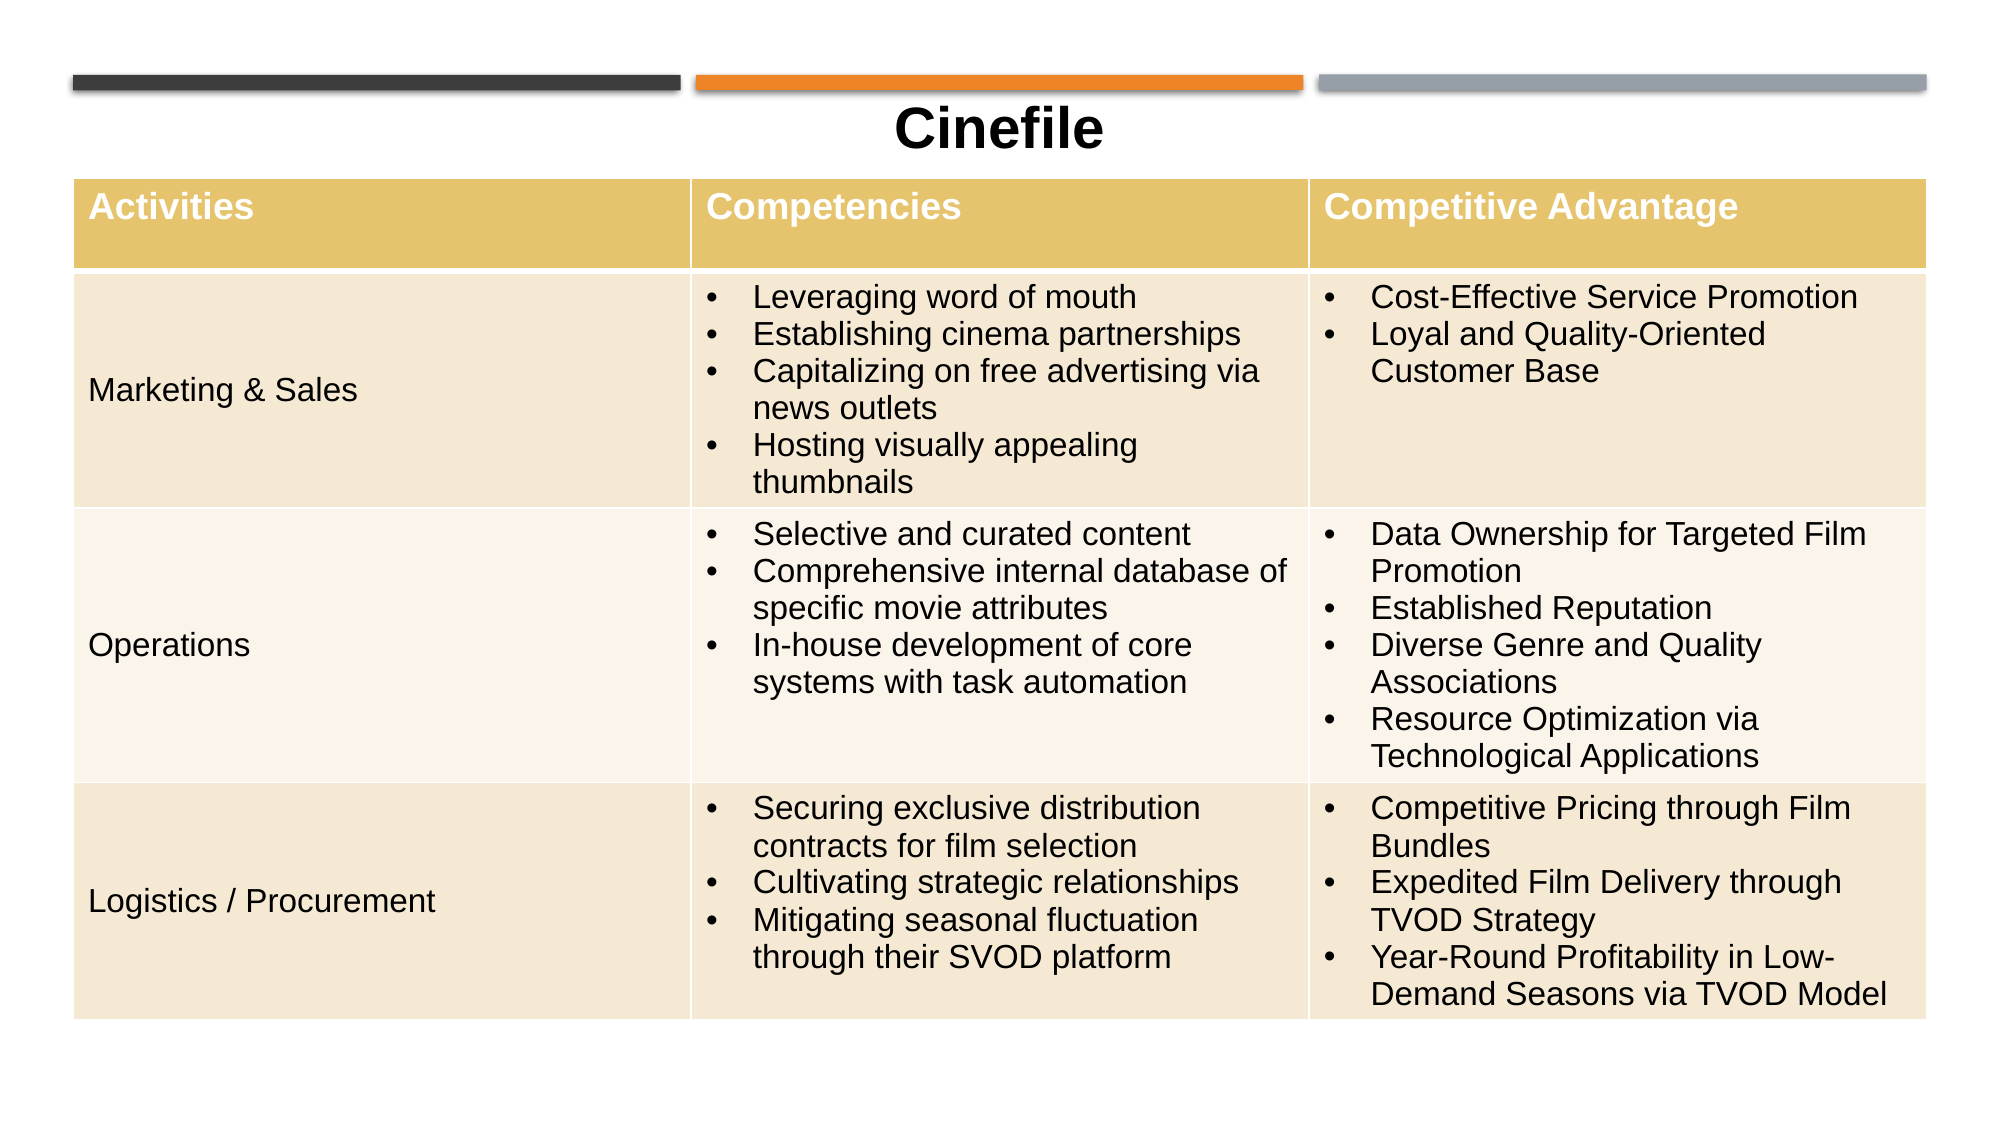

Cinefile
| Activities | Competencies | Competitive Advantage |
| --- | --- | --- |
| Marketing & Sales | Leveraging word of mouth Establishing cinema partnerships Capitalizing on free advertising via news outlets Hosting visually appealing thumbnails | Cost-Effective Service Promotion Loyal and Quality-Oriented Customer Base |
| Operations | Selective and curated content Comprehensive internal database of specific movie attributes In-house development of core systems with task automation | Data Ownership for Targeted Film Promotion Established Reputation Diverse Genre and Quality Associations Resource Optimization via Technological Applications |
| Logistics / Procurement | Securing exclusive distribution contracts for film selection Cultivating strategic relationships Mitigating seasonal fluctuation through their SVOD platform | Competitive Pricing through Film Bundles Expedited Film Delivery through TVOD Strategy Year-Round Profitability in Low-Demand Seasons via TVOD Model |
26